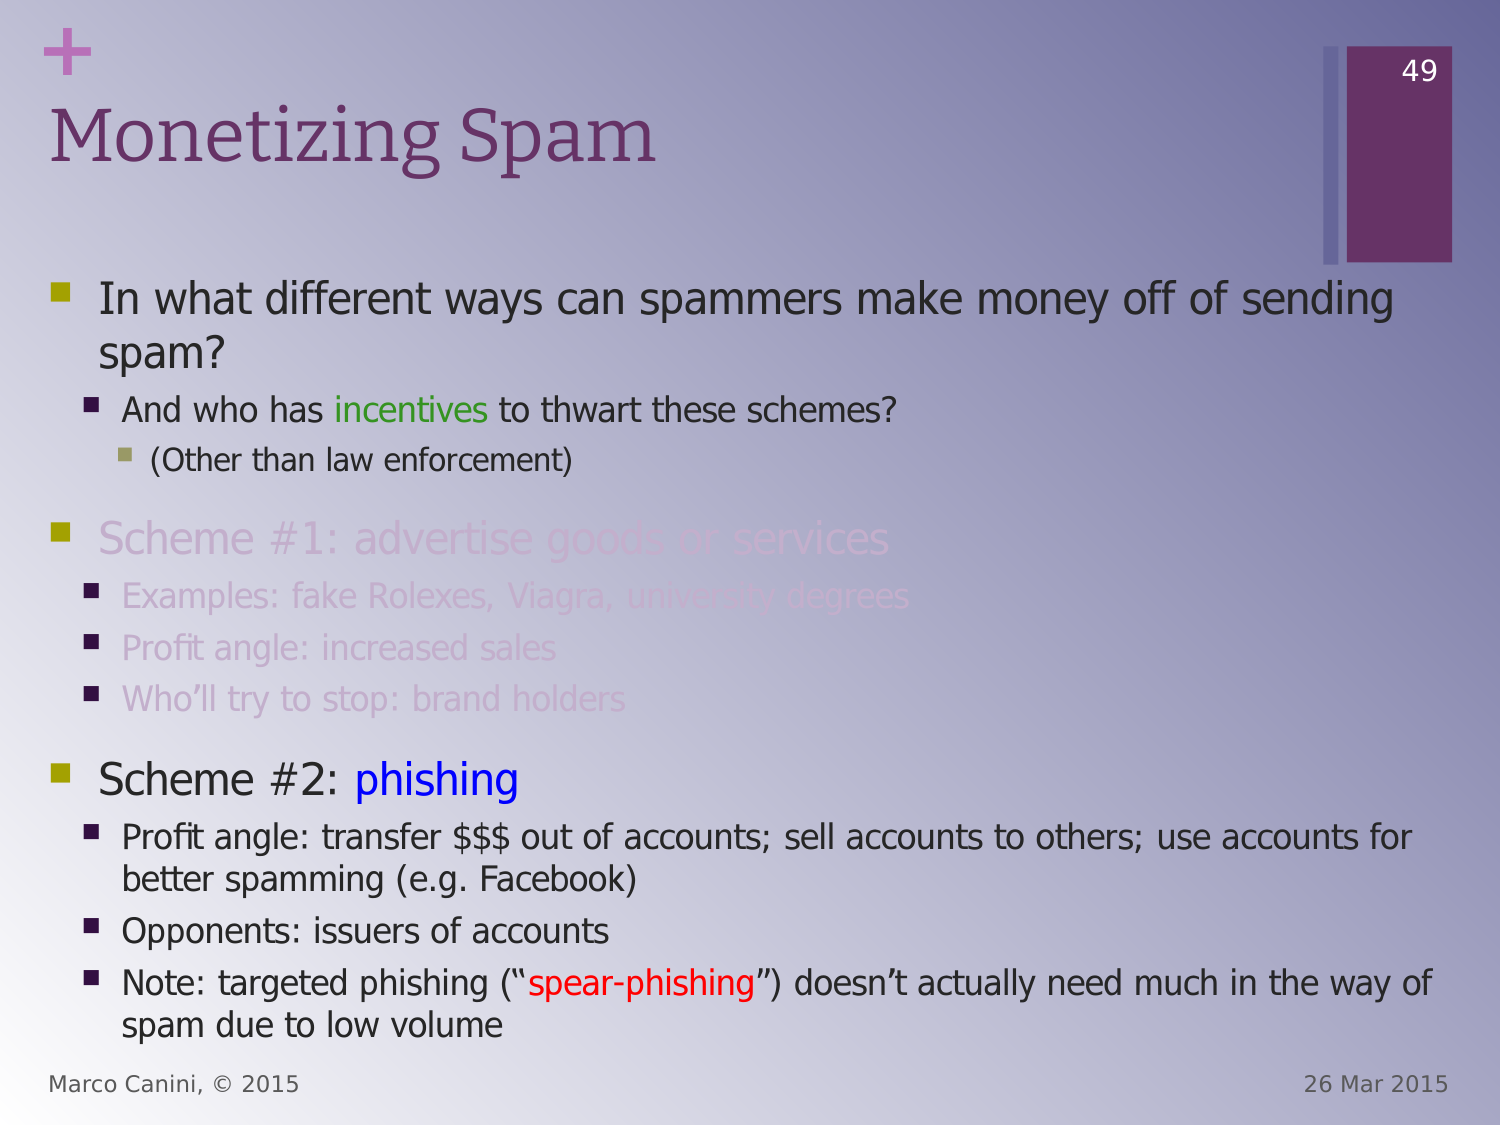

49
# Monetizing Spam
In what different ways can spammers make money off of sending spam?
And who has incentives to thwart these schemes?
(Other than law enforcement)
Scheme #1: advertise goods or services
Examples: fake Rolexes, Viagra, university degrees
Profit angle: increased sales
Who’ll try to stop: brand holders
Scheme #2: phishing
Profit angle: transfer $$$ out of accounts; sell accounts to others; use accounts for better spamming (e.g. Facebook)
Opponents: issuers of accounts
Note: targeted phishing (“spear-phishing”) doesn’t actually need much in the way of spam due to low volume
Marco Canini, © 2015
26 Mar 2015